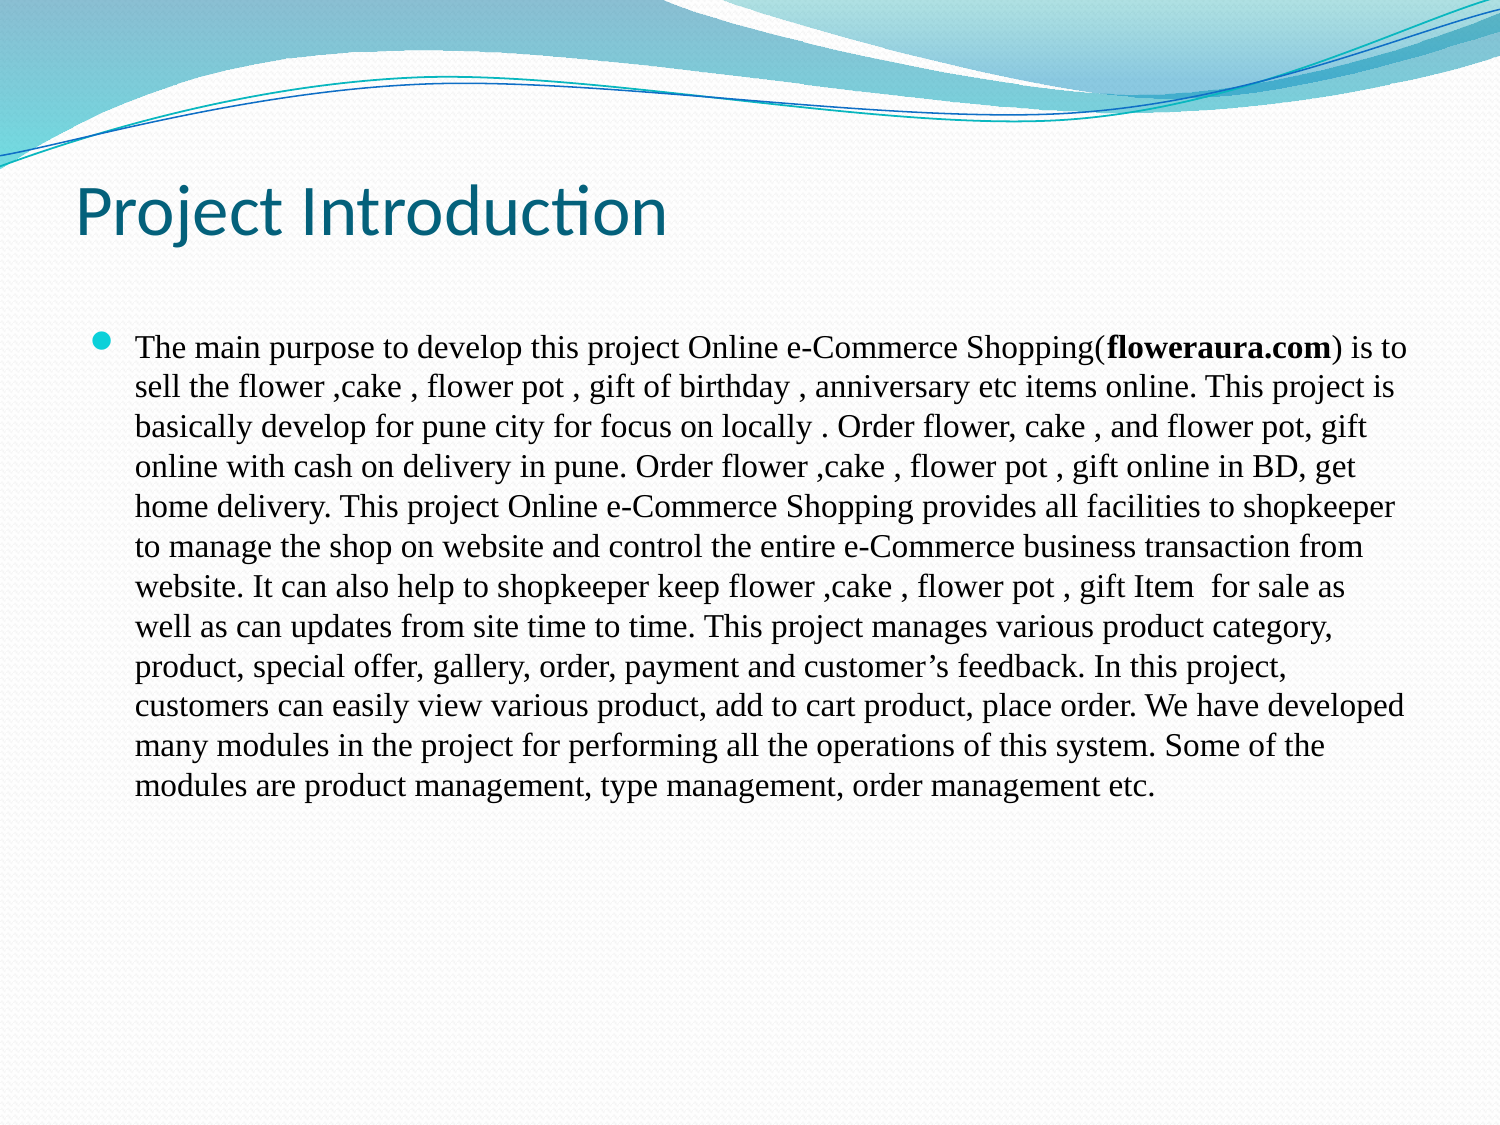

Project Introduction
The main purpose to develop this project Online e-Commerce Shopping(floweraura.com) is to sell the flower ,cake , flower pot , gift of birthday , anniversary etc items online. This project is basically develop for pune city for focus on locally . Order flower, cake , and flower pot, gift online with cash on delivery in pune. Order flower ,cake , flower pot , gift online in BD, get home delivery. This project Online e-Commerce Shopping provides all facilities to shopkeeper to manage the shop on website and control the entire e-Commerce business transaction from website. It can also help to shopkeeper keep flower ,cake , flower pot , gift Item  for sale as well as can updates from site time to time. This project manages various product category, product, special offer, gallery, order, payment and customer’s feedback. In this project, customers can easily view various product, add to cart product, place order. We have developed many modules in the project for performing all the operations of this system. Some of the modules are product management, type management, order management etc.